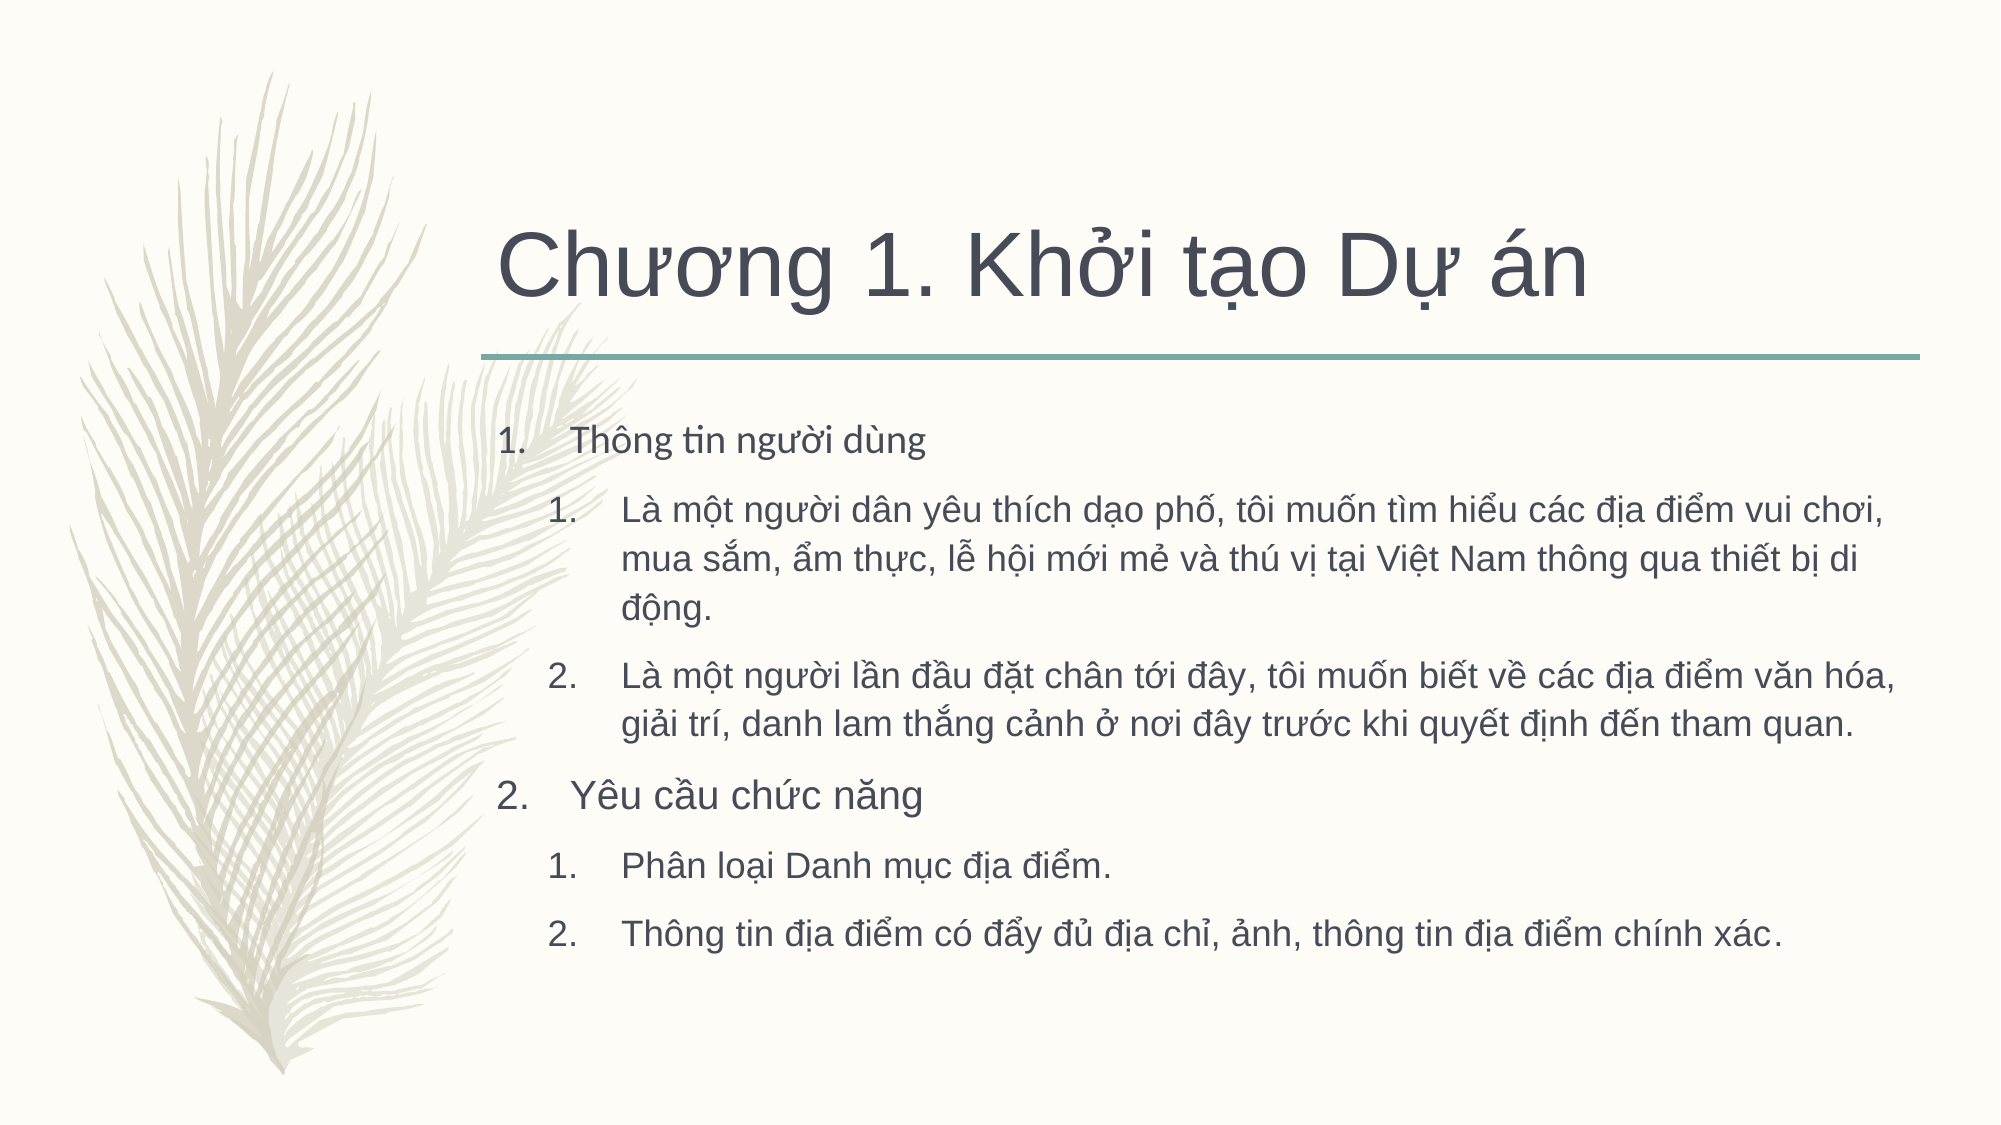

# Chương 1. Khởi tạo Dự án
Thông tin người dùng
Là một người dân yêu thích dạo phố, tôi muốn tìm hiểu các địa điểm vui chơi, mua sắm, ẩm thực, lễ hội mới mẻ và thú vị tại Việt Nam thông qua thiết bị di động.
Là một người lần đầu đặt chân tới đây, tôi muốn biết về các địa điểm văn hóa, giải trí, danh lam thắng cảnh ở nơi đây trước khi quyết định đến tham quan.
Yêu cầu chức năng
Phân loại Danh mục địa điểm.
Thông tin địa điểm có đẩy đủ địa chỉ, ảnh, thông tin địa điểm chính xác.